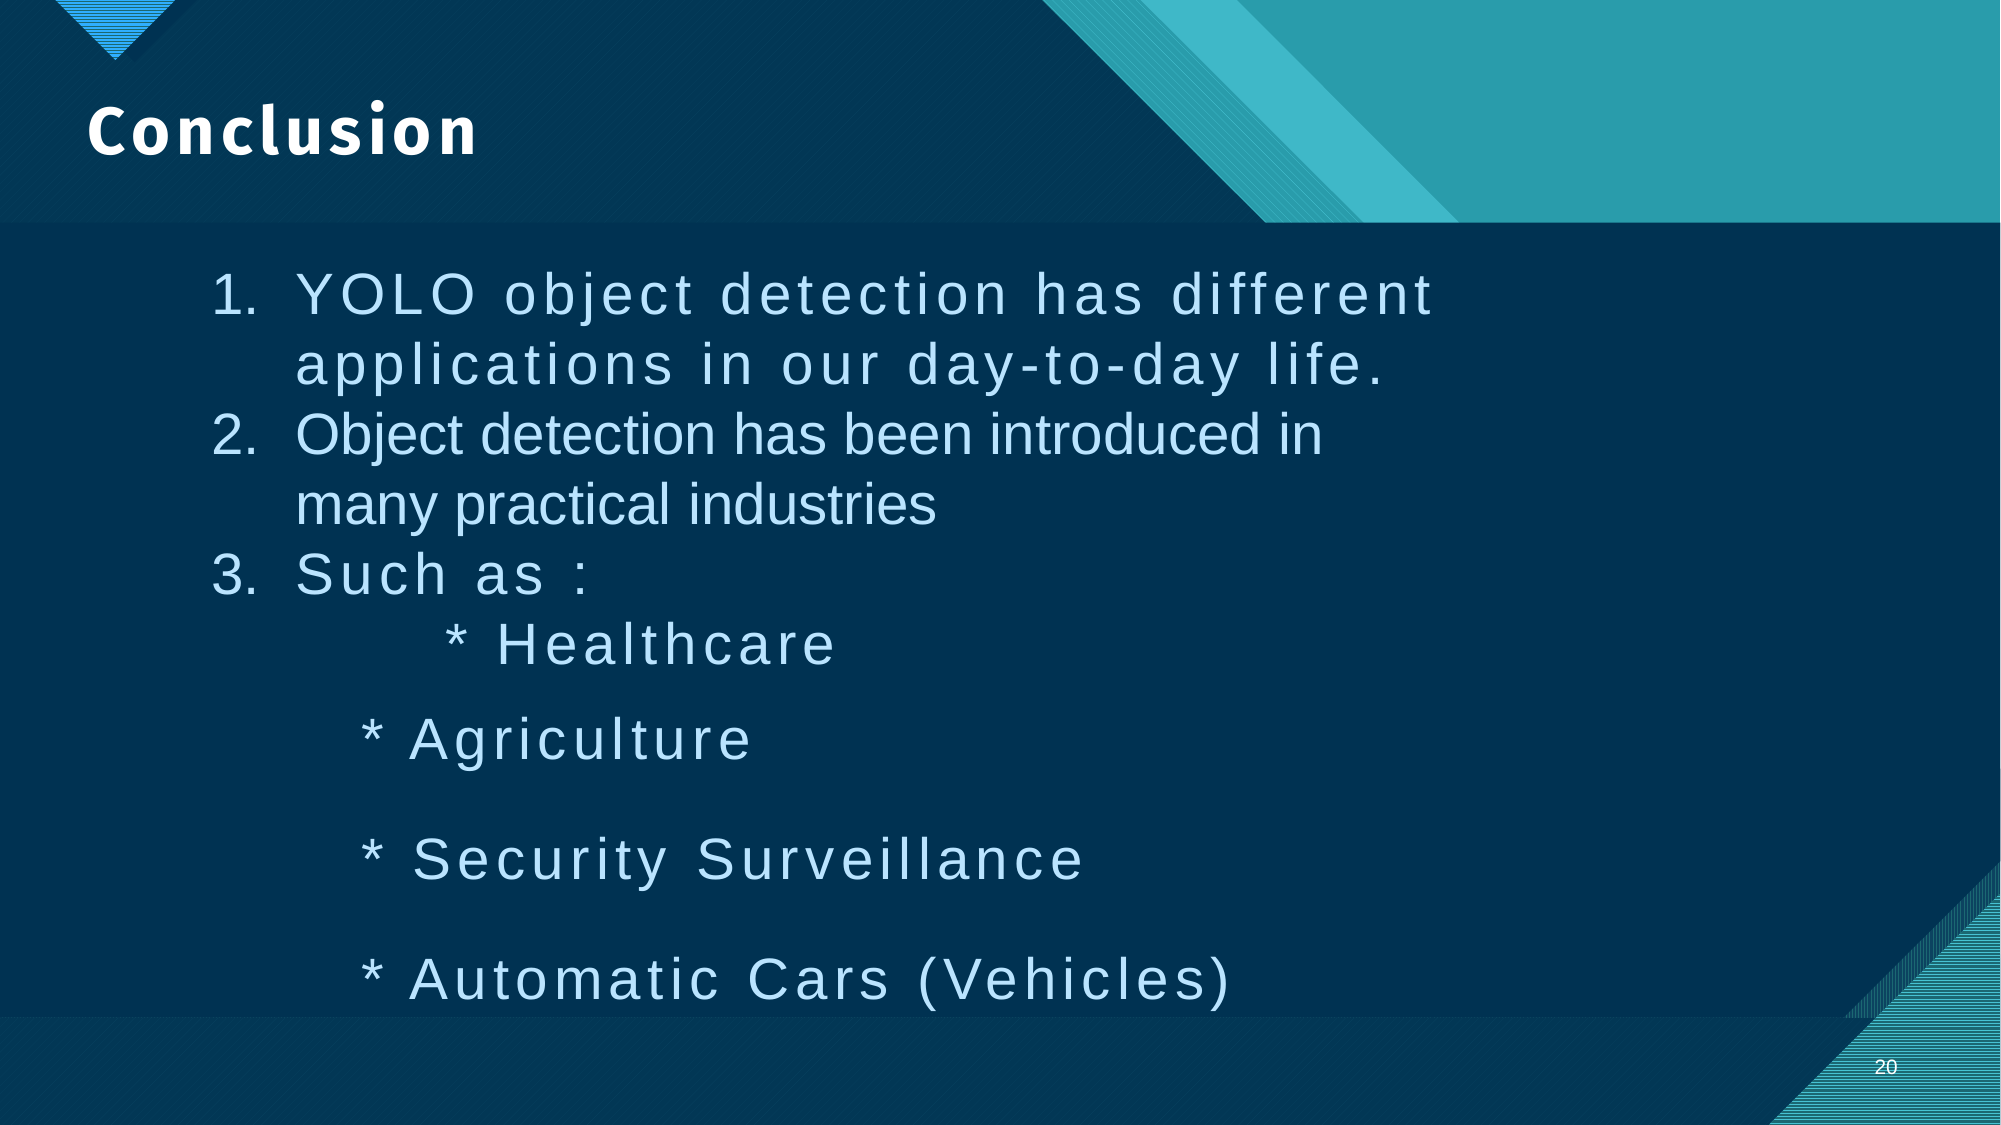

# Conclusion
YOLO object detection has different applications in our day-to-day life.
Object detection has been introduced in many practical industries
Such as :
	* Healthcare
	* Agriculture
	* Security Surveillance
	* Automatic Cars (Vehicles)

20